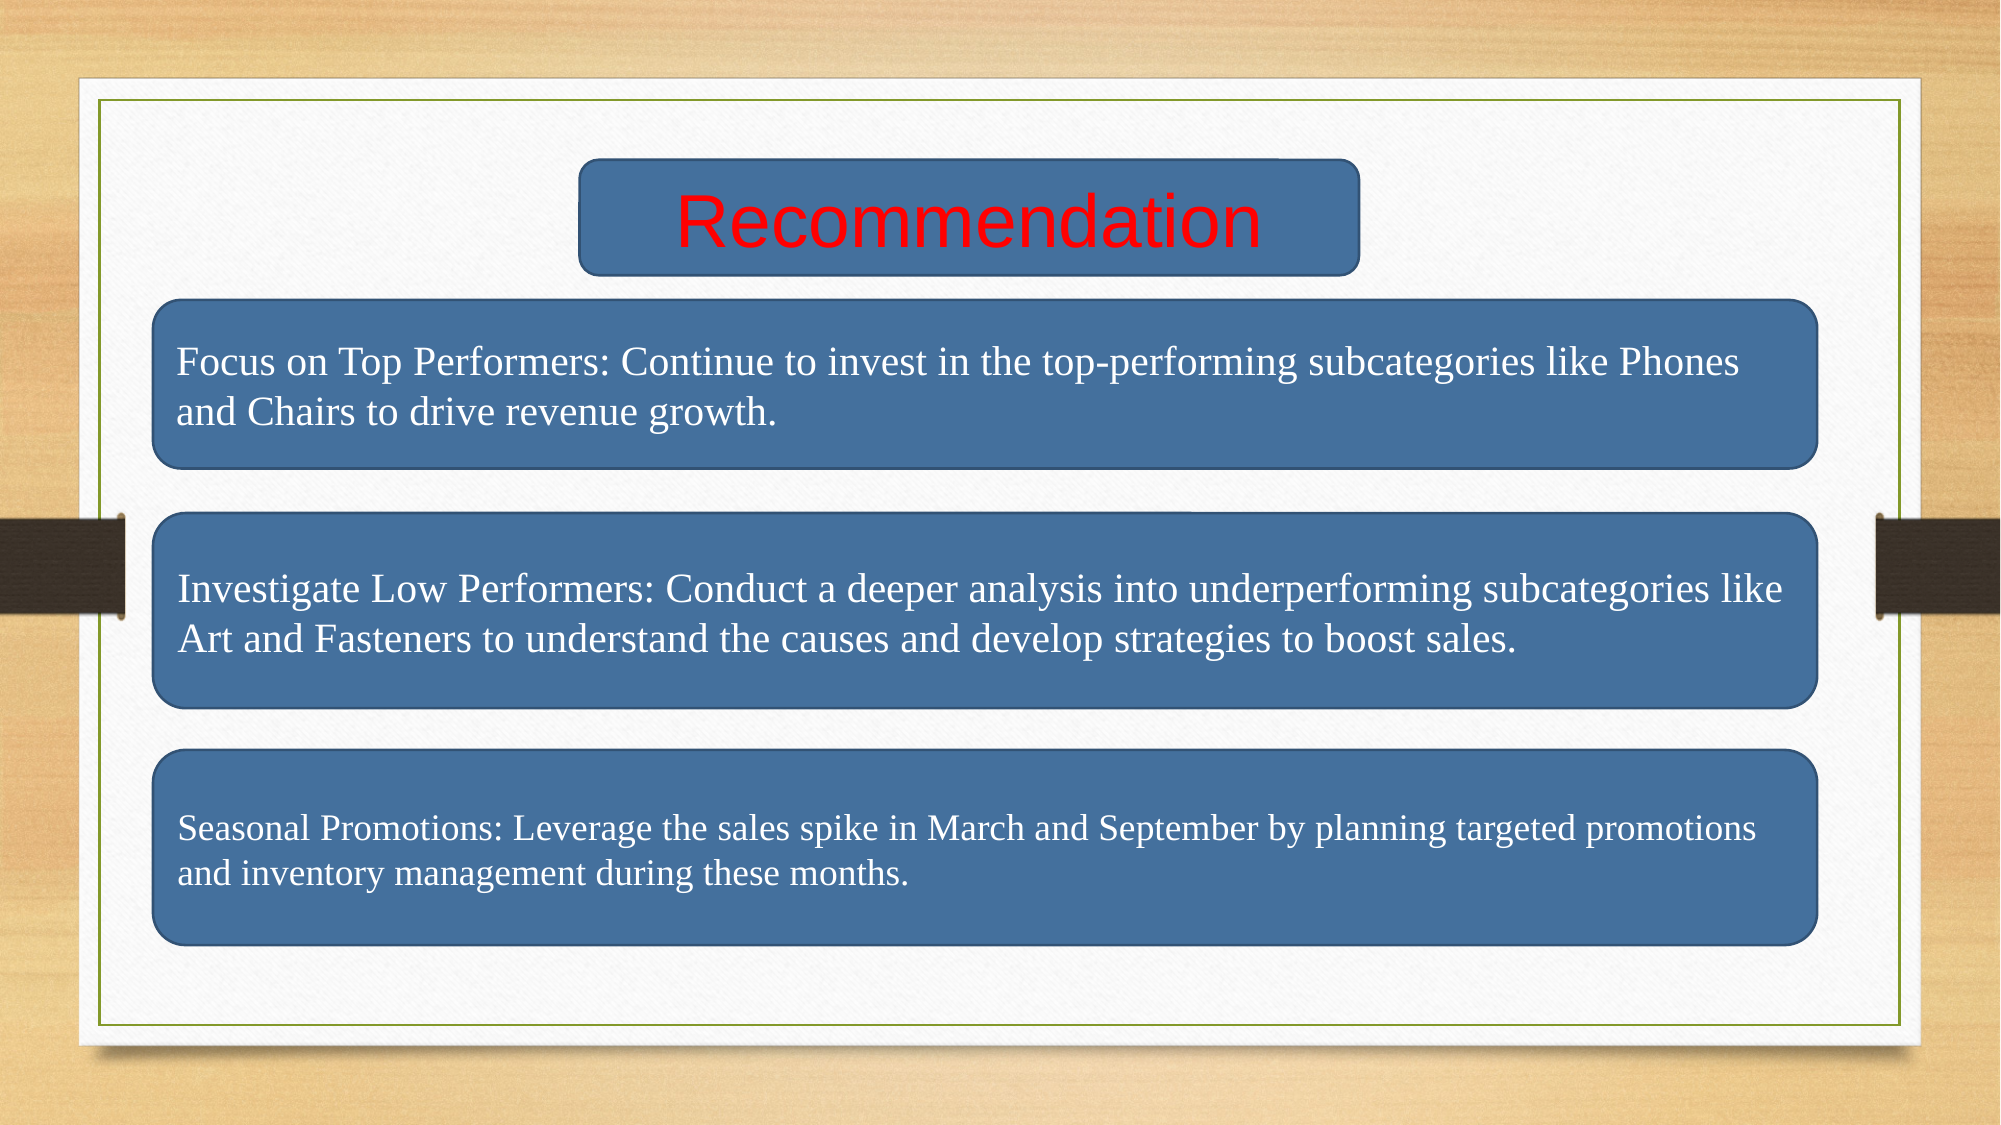

Recommendation
Focus on Top Performers: Continue to invest in the top-performing subcategories like Phones and Chairs to drive revenue growth.
Investigate Low Performers: Conduct a deeper analysis into underperforming subcategories like Art and Fasteners to understand the causes and develop strategies to boost sales.
Seasonal Promotions: Leverage the sales spike in March and September by planning targeted promotions and inventory management during these months.